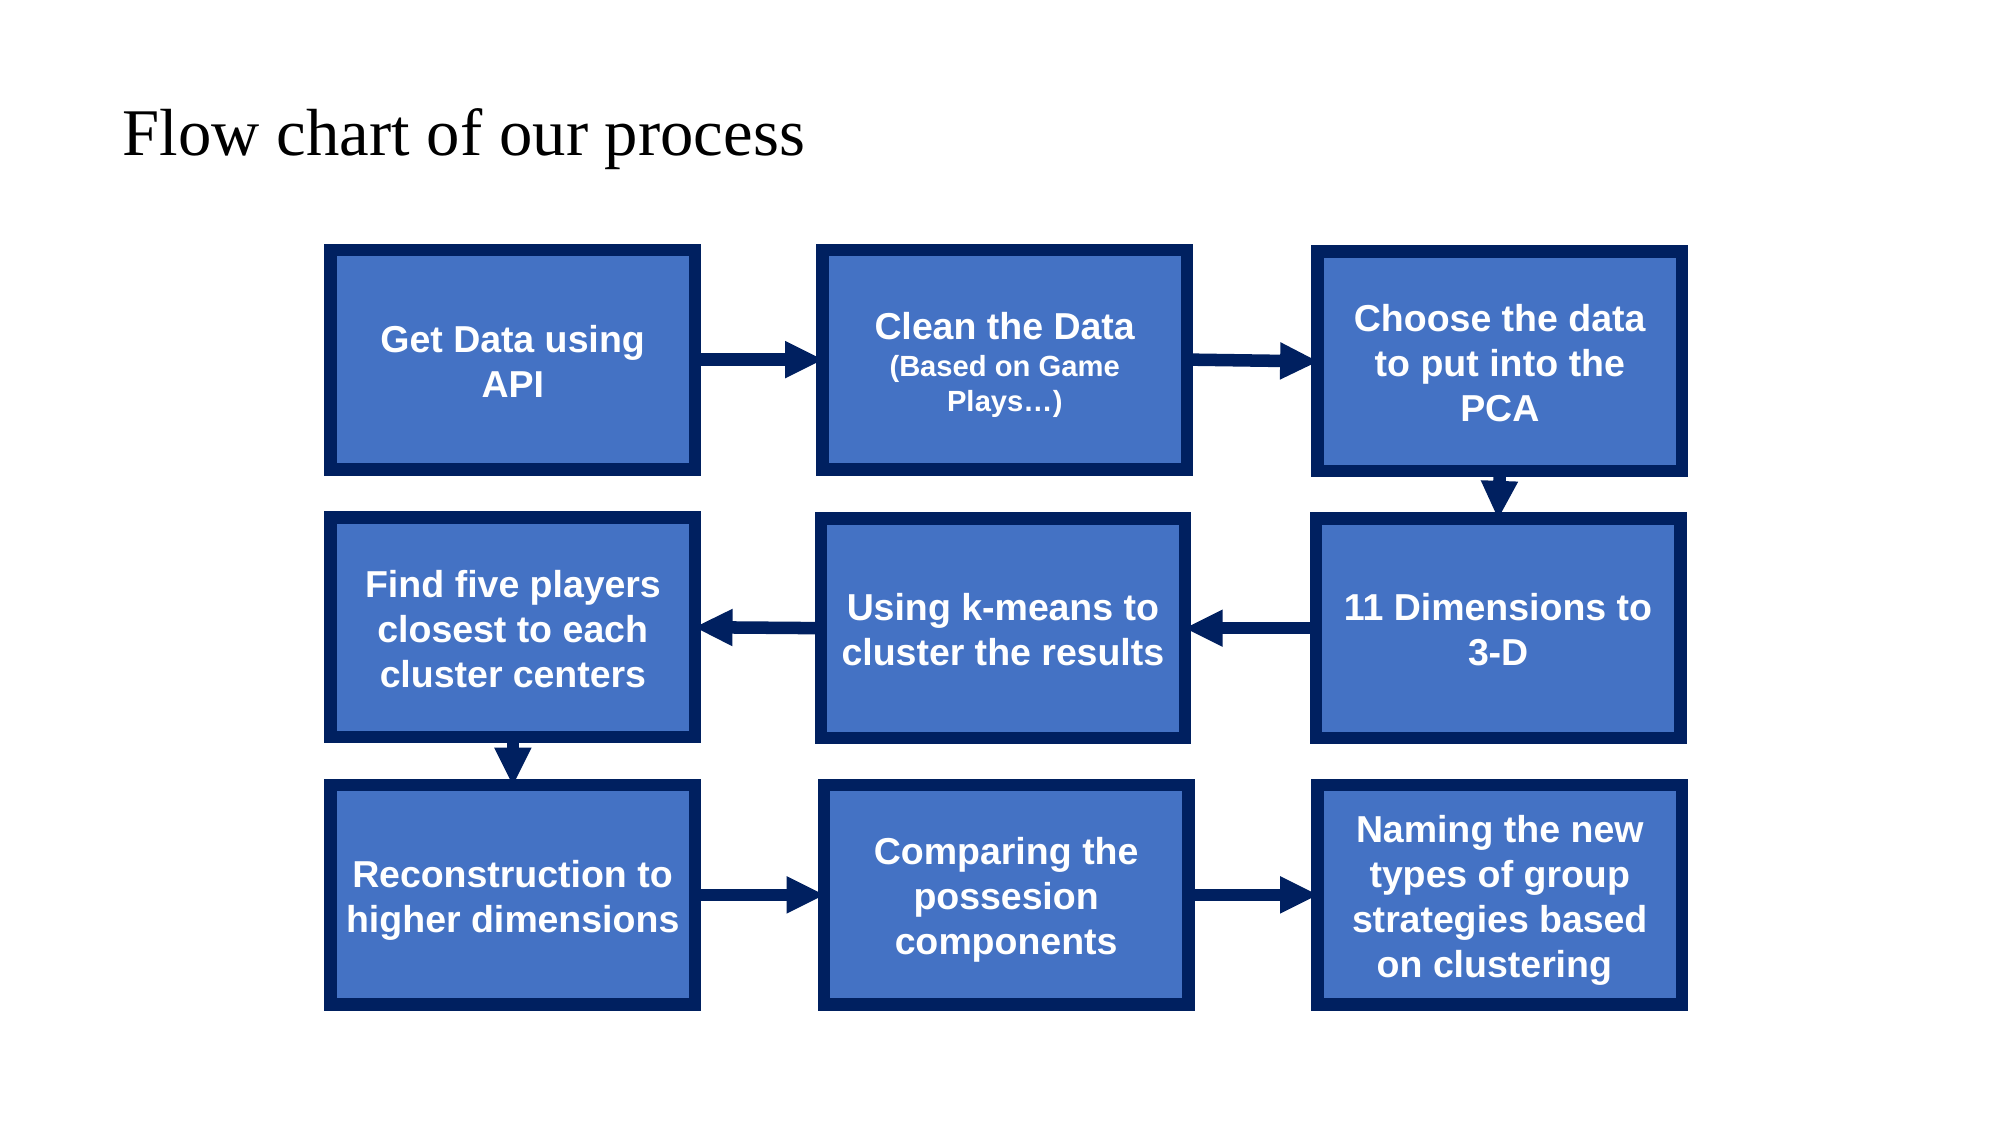

Flow chart of our process
Get Data using API
Clean the Data
(Based on Game Plays…)
Choose the data to put into the PCA
Find five players closest to each cluster centers
Using k-means to cluster the results
11 Dimensions to 3-D
Reconstruction to higher dimensions
Comparing the possesion components
Naming the new types of group strategies based on clustering